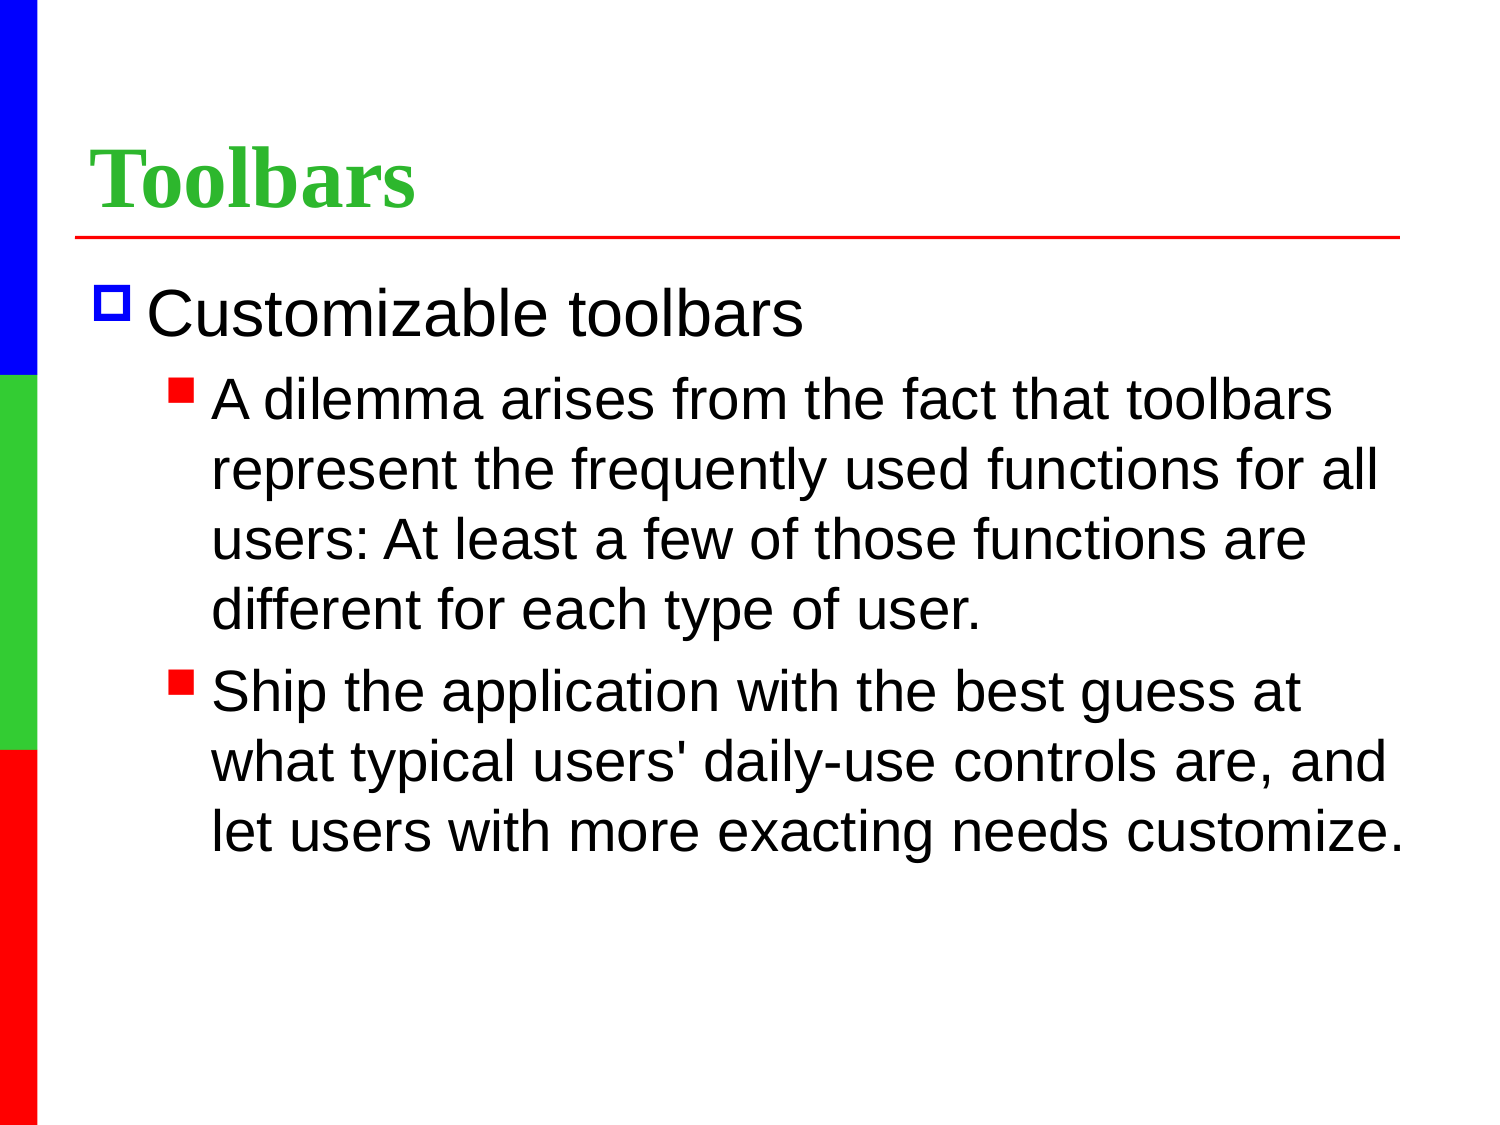

# Toolbars
Customizable toolbars
A dilemma arises from the fact that toolbars represent the frequently used functions for all users: At least a few of those functions are different for each type of user.
Ship the application with the best guess at what typical users' daily-use controls are, and let users with more exacting needs customize.